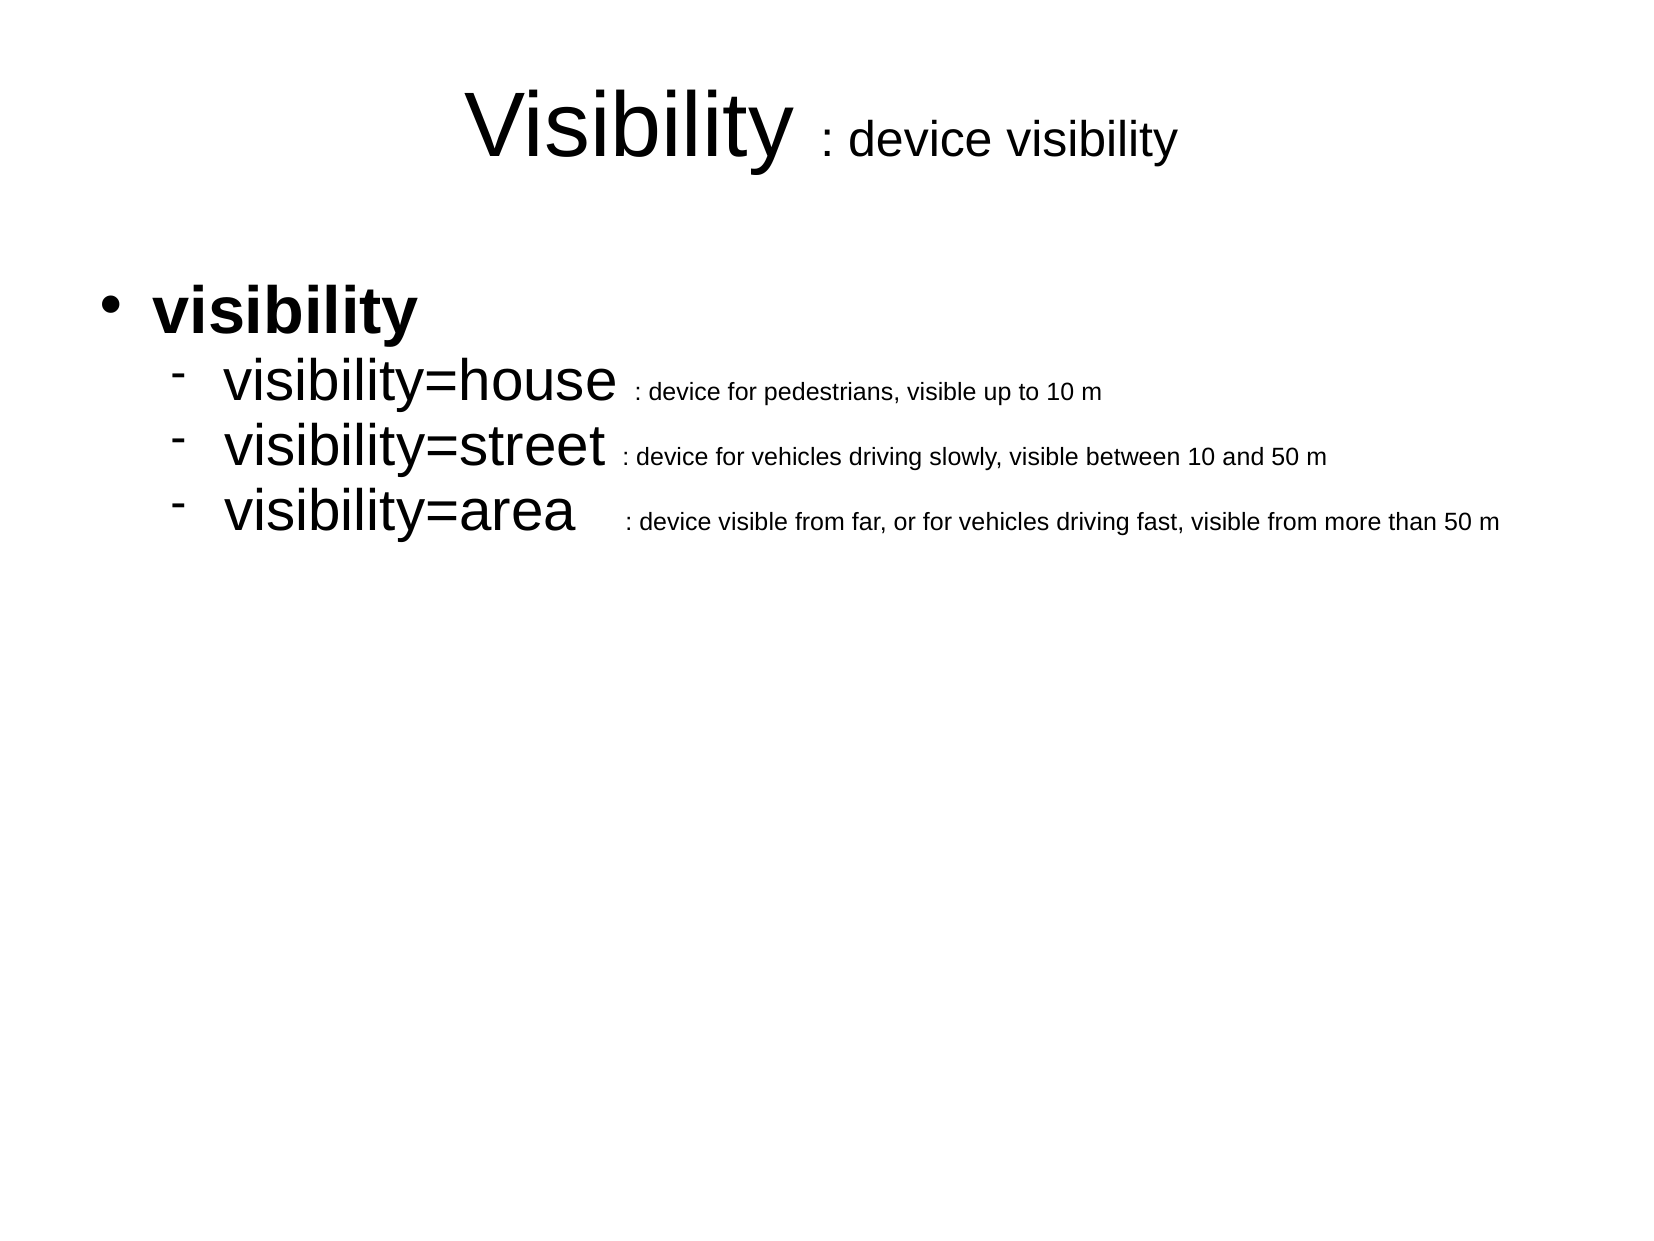

Visibility : device visibility

visibility
visibility=house : device for pedestrians, visible up to 10 m
visibility=street : device for vehicles driving slowly, visible between 10 and 50 m
visibility=area   : device visible from far, or for vehicles driving fast, visible from more than 50 m